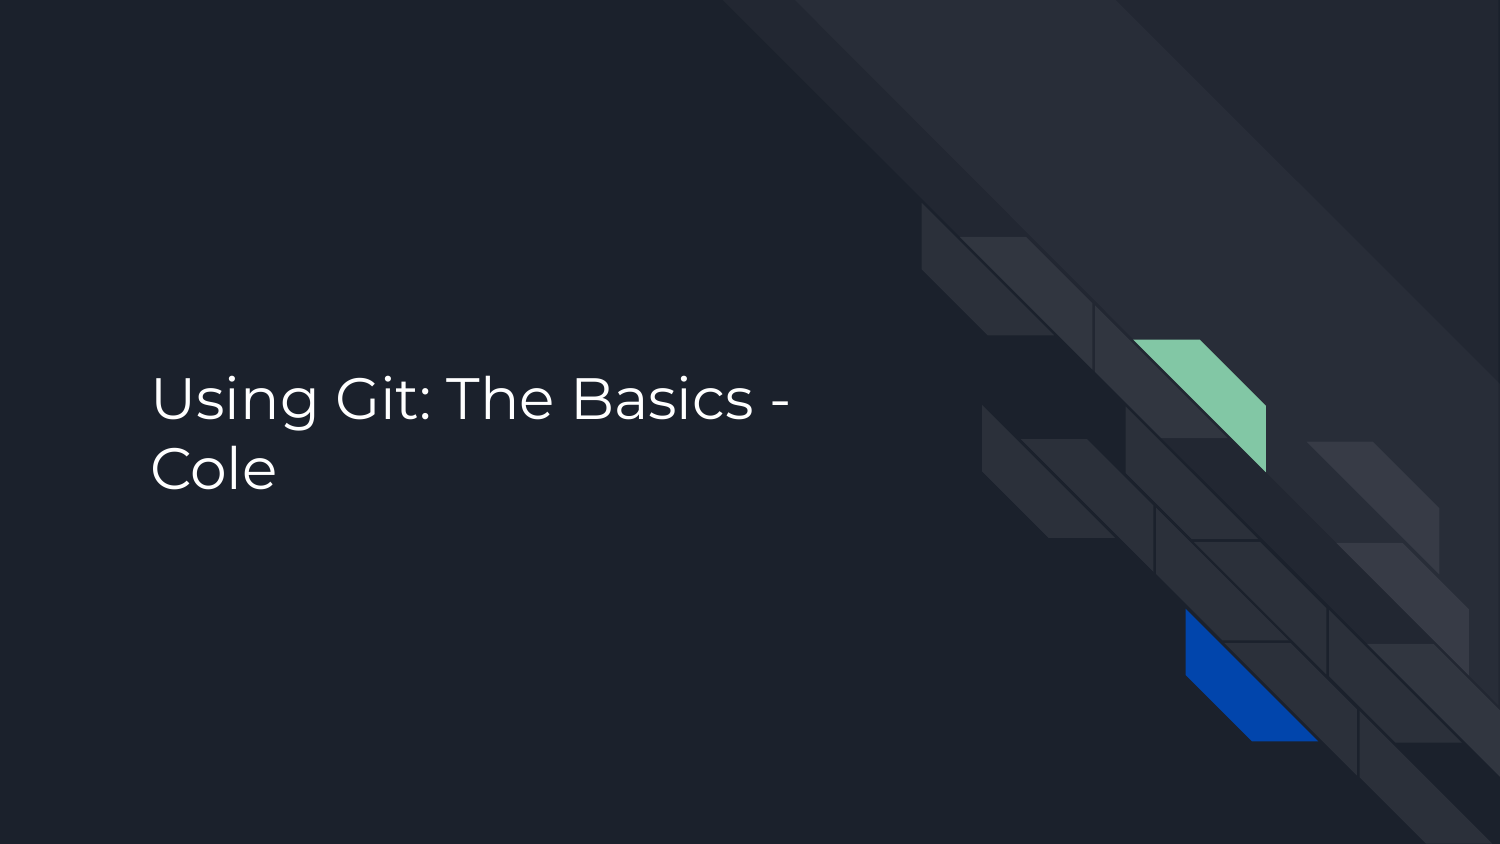

# Using Git: The Basics - Cole